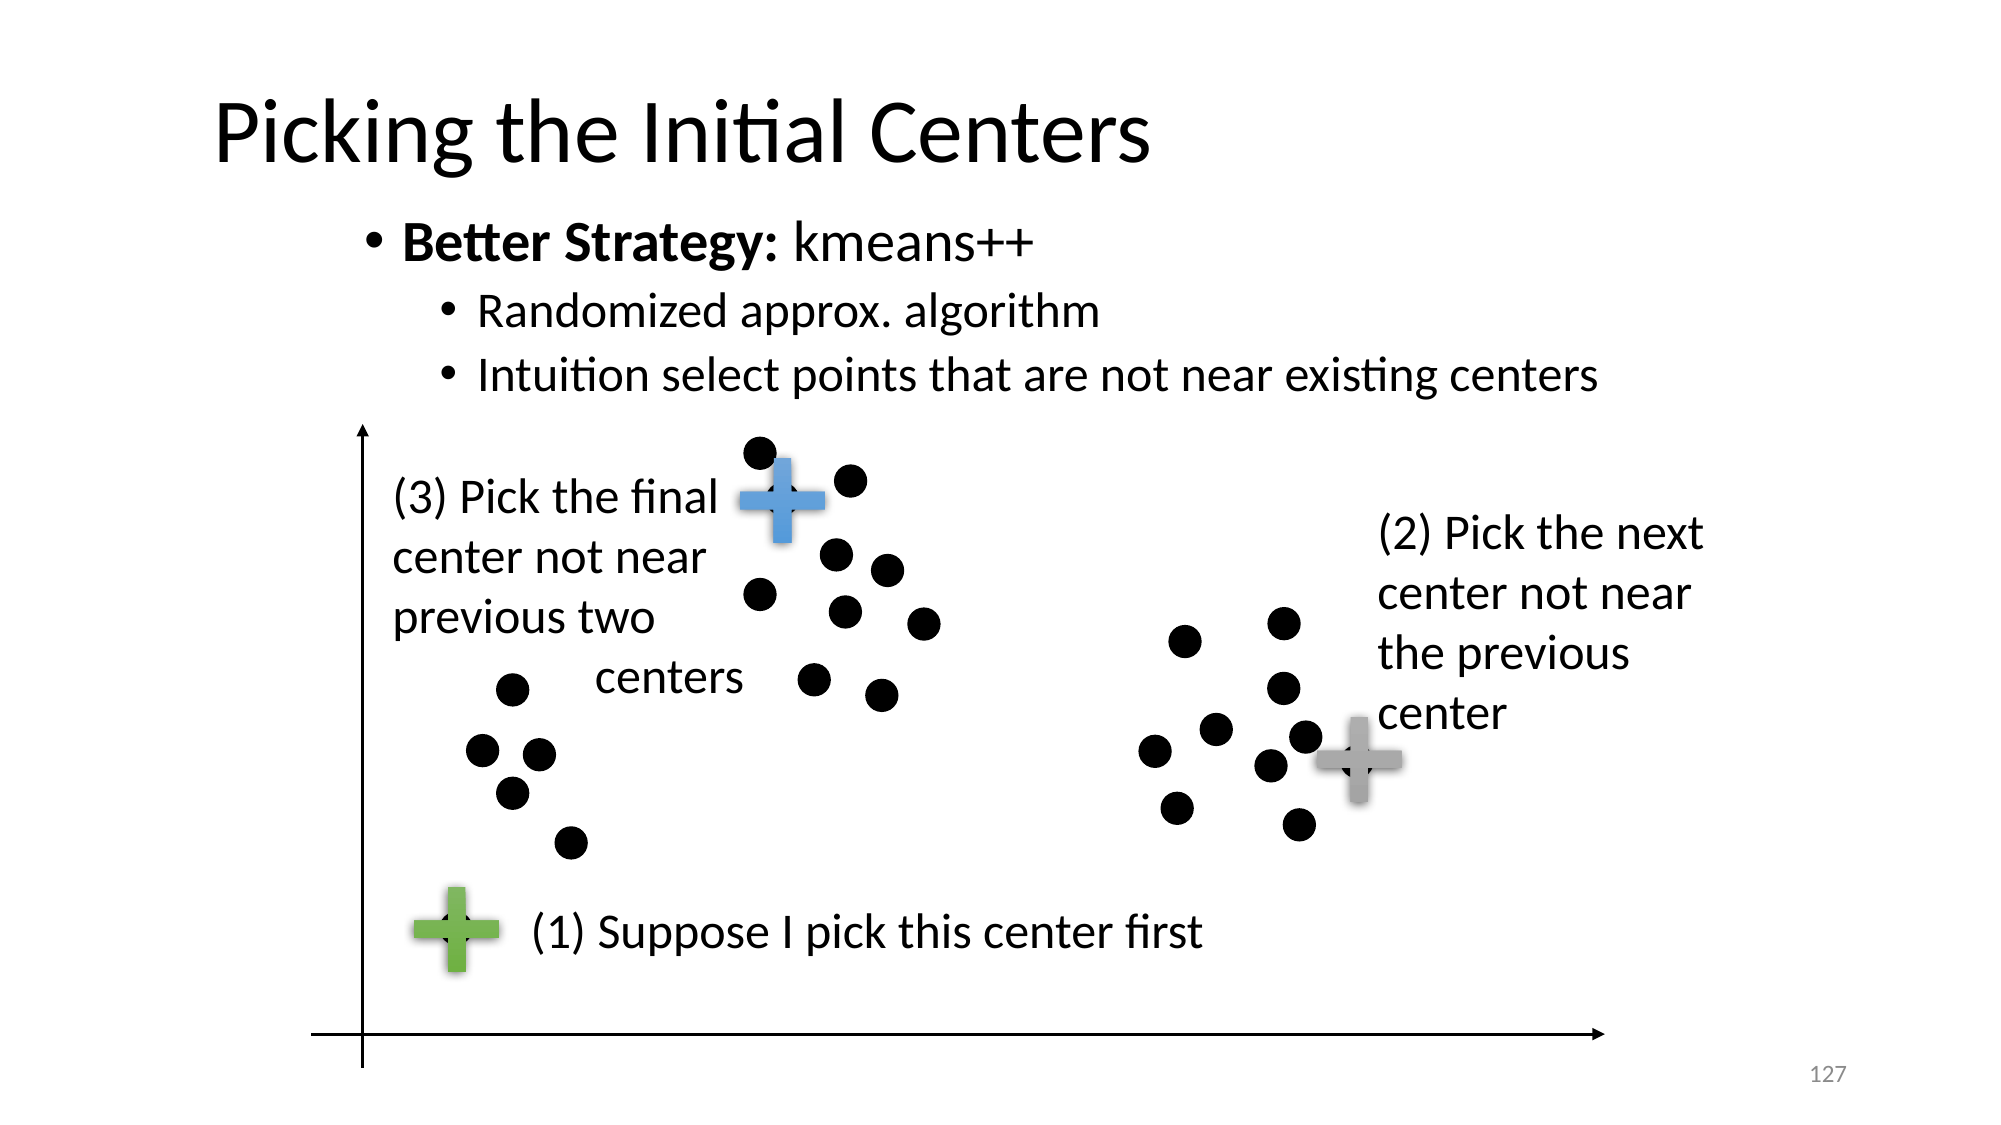

# Picking the Initial Centers
Better Strategy: kmeans++
Randomized approx. algorithm
Intuition select points that are not near existing centers

(3) Pick the final center not near previous two
                  centers

(2) Pick the next center not near
the previous
center

(1) Suppose I pick this center first
127